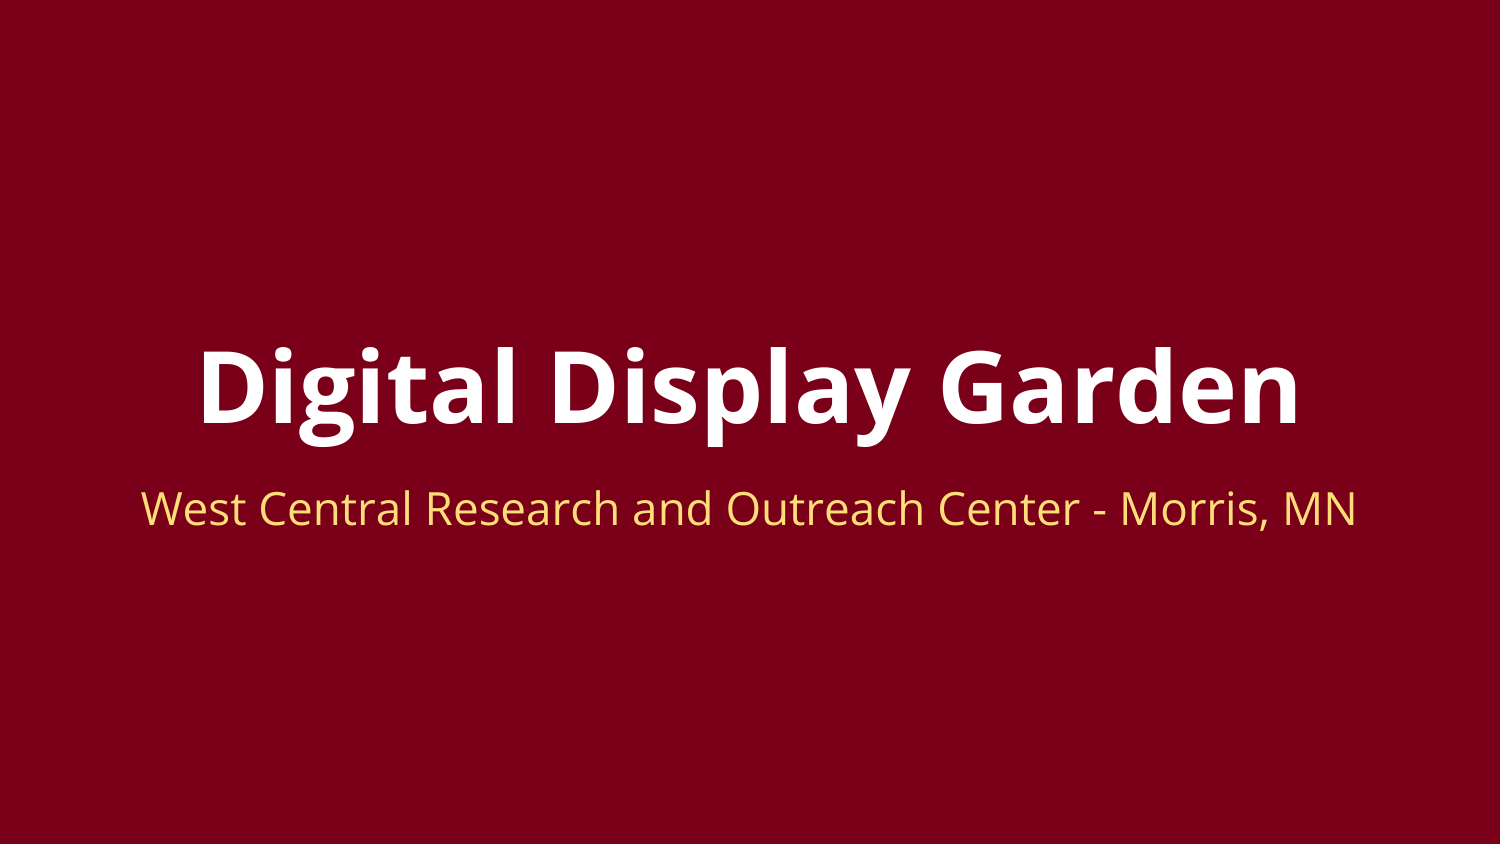

# Digital Display Garden
West Central Research and Outreach Center - Morris, MN